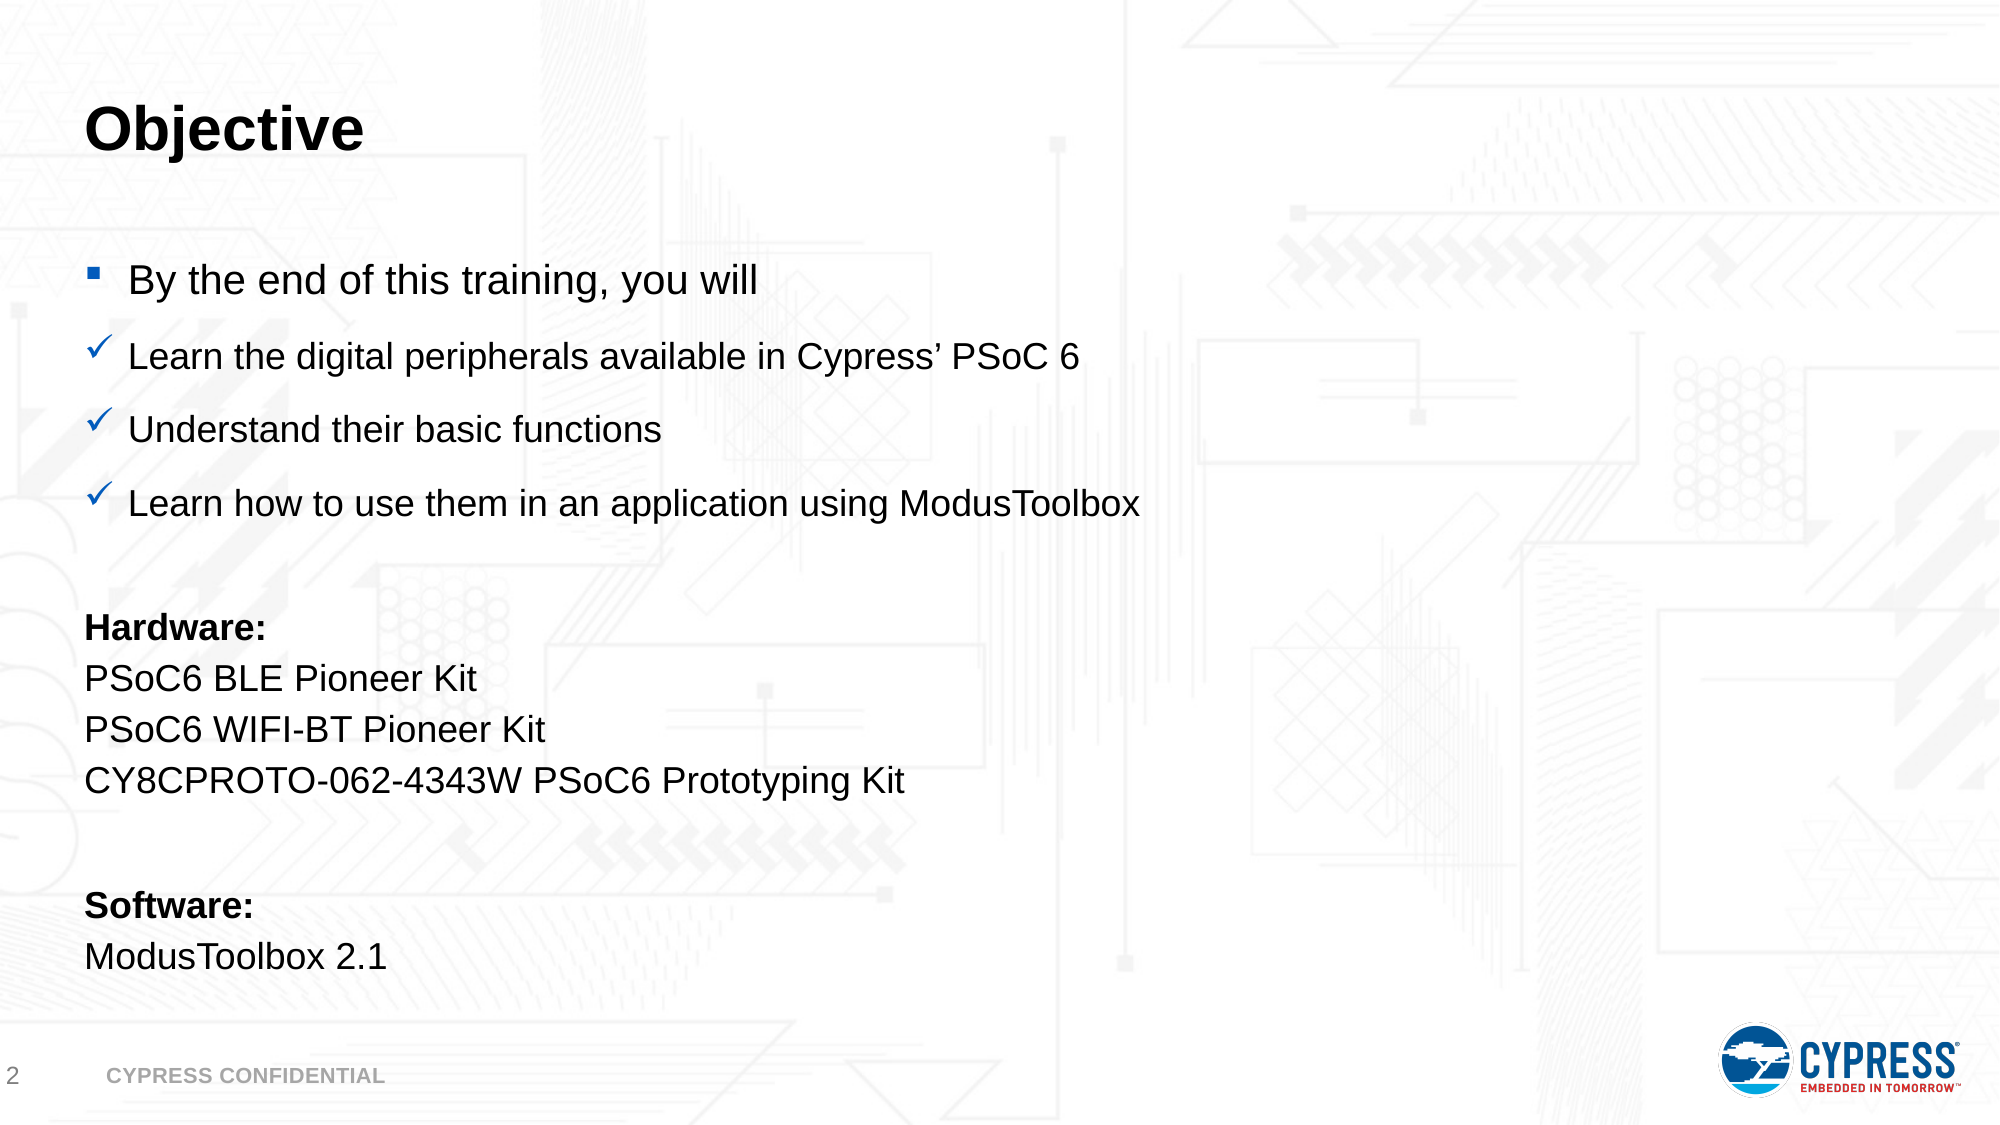

# Objective
By the end of this training, you will
Learn the digital peripherals available in Cypress’ PSoC 6
Understand their basic functions
Learn how to use them in an application using ModusToolbox

Hardware:
PSoC6 BLE Pioneer Kit
PSoC6 WIFI-BT Pioneer Kit
CY8CPROTO-062-4343W PSoC6 Prototyping Kit

Software:
ModusToolbox 2.1